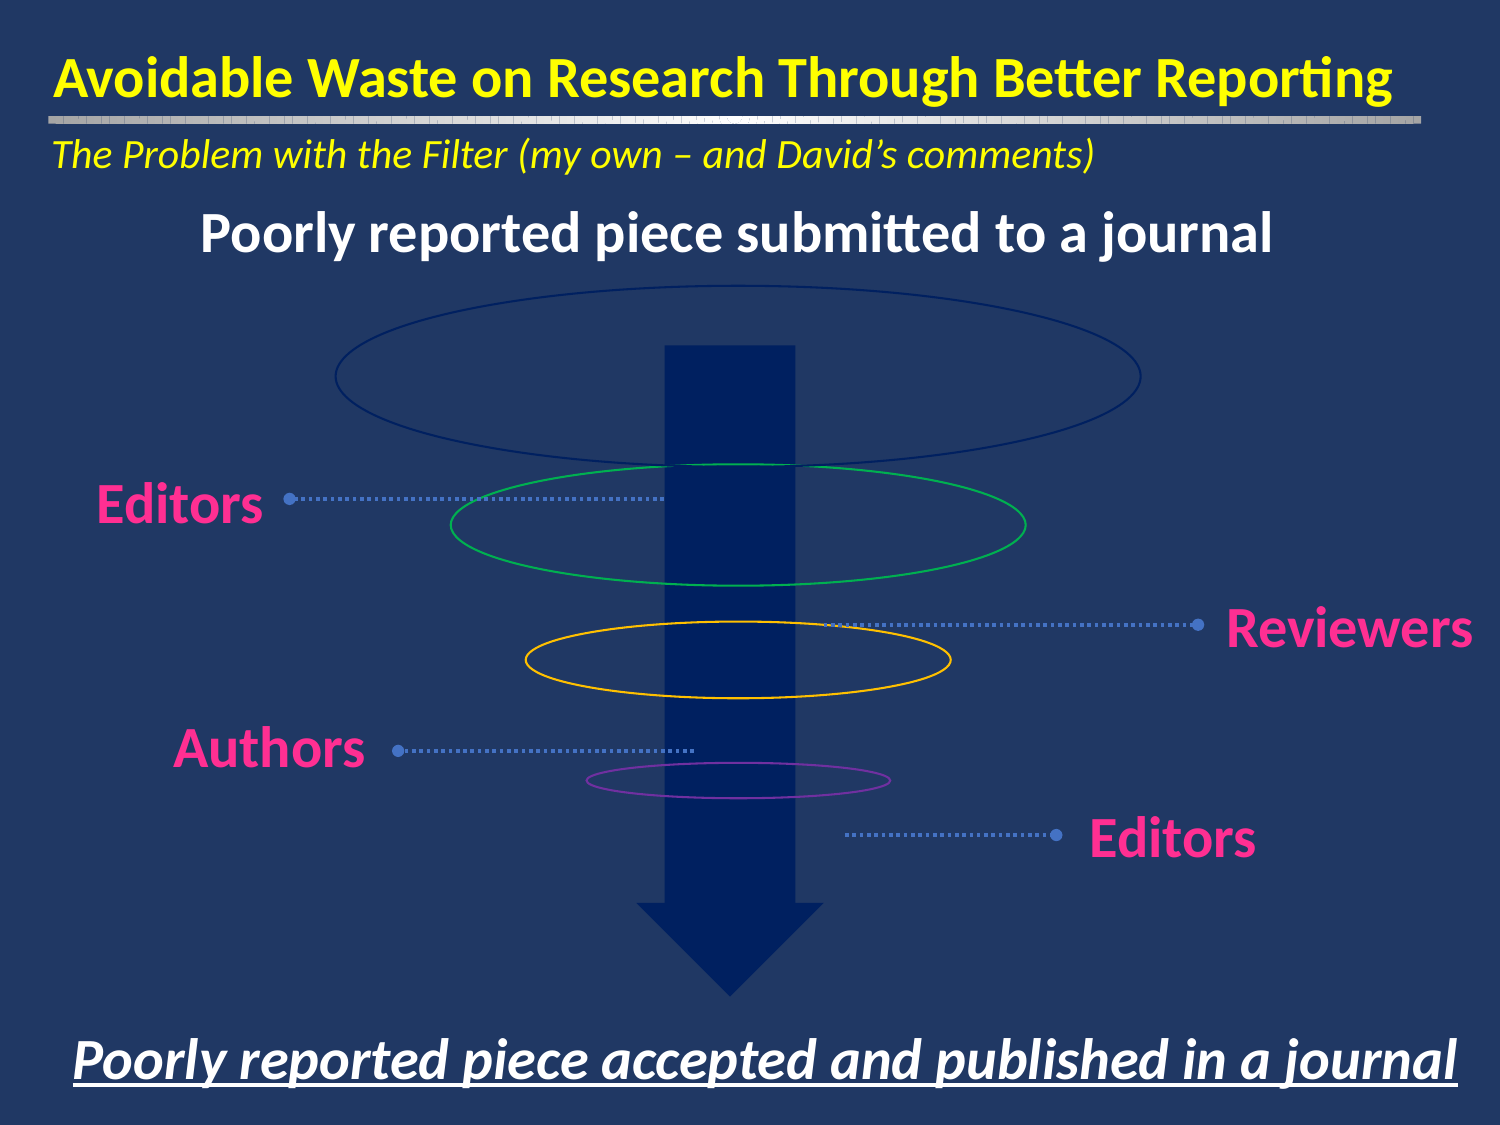

Avoidable Waste on Research Through Better Reporting

The Problem with the Filter (my own – and David’s comments)
Poorly reported piece submitted to a journal

Editors

Reviewers

Authors

Editors
Poorly reported piece accepted and published in a journal